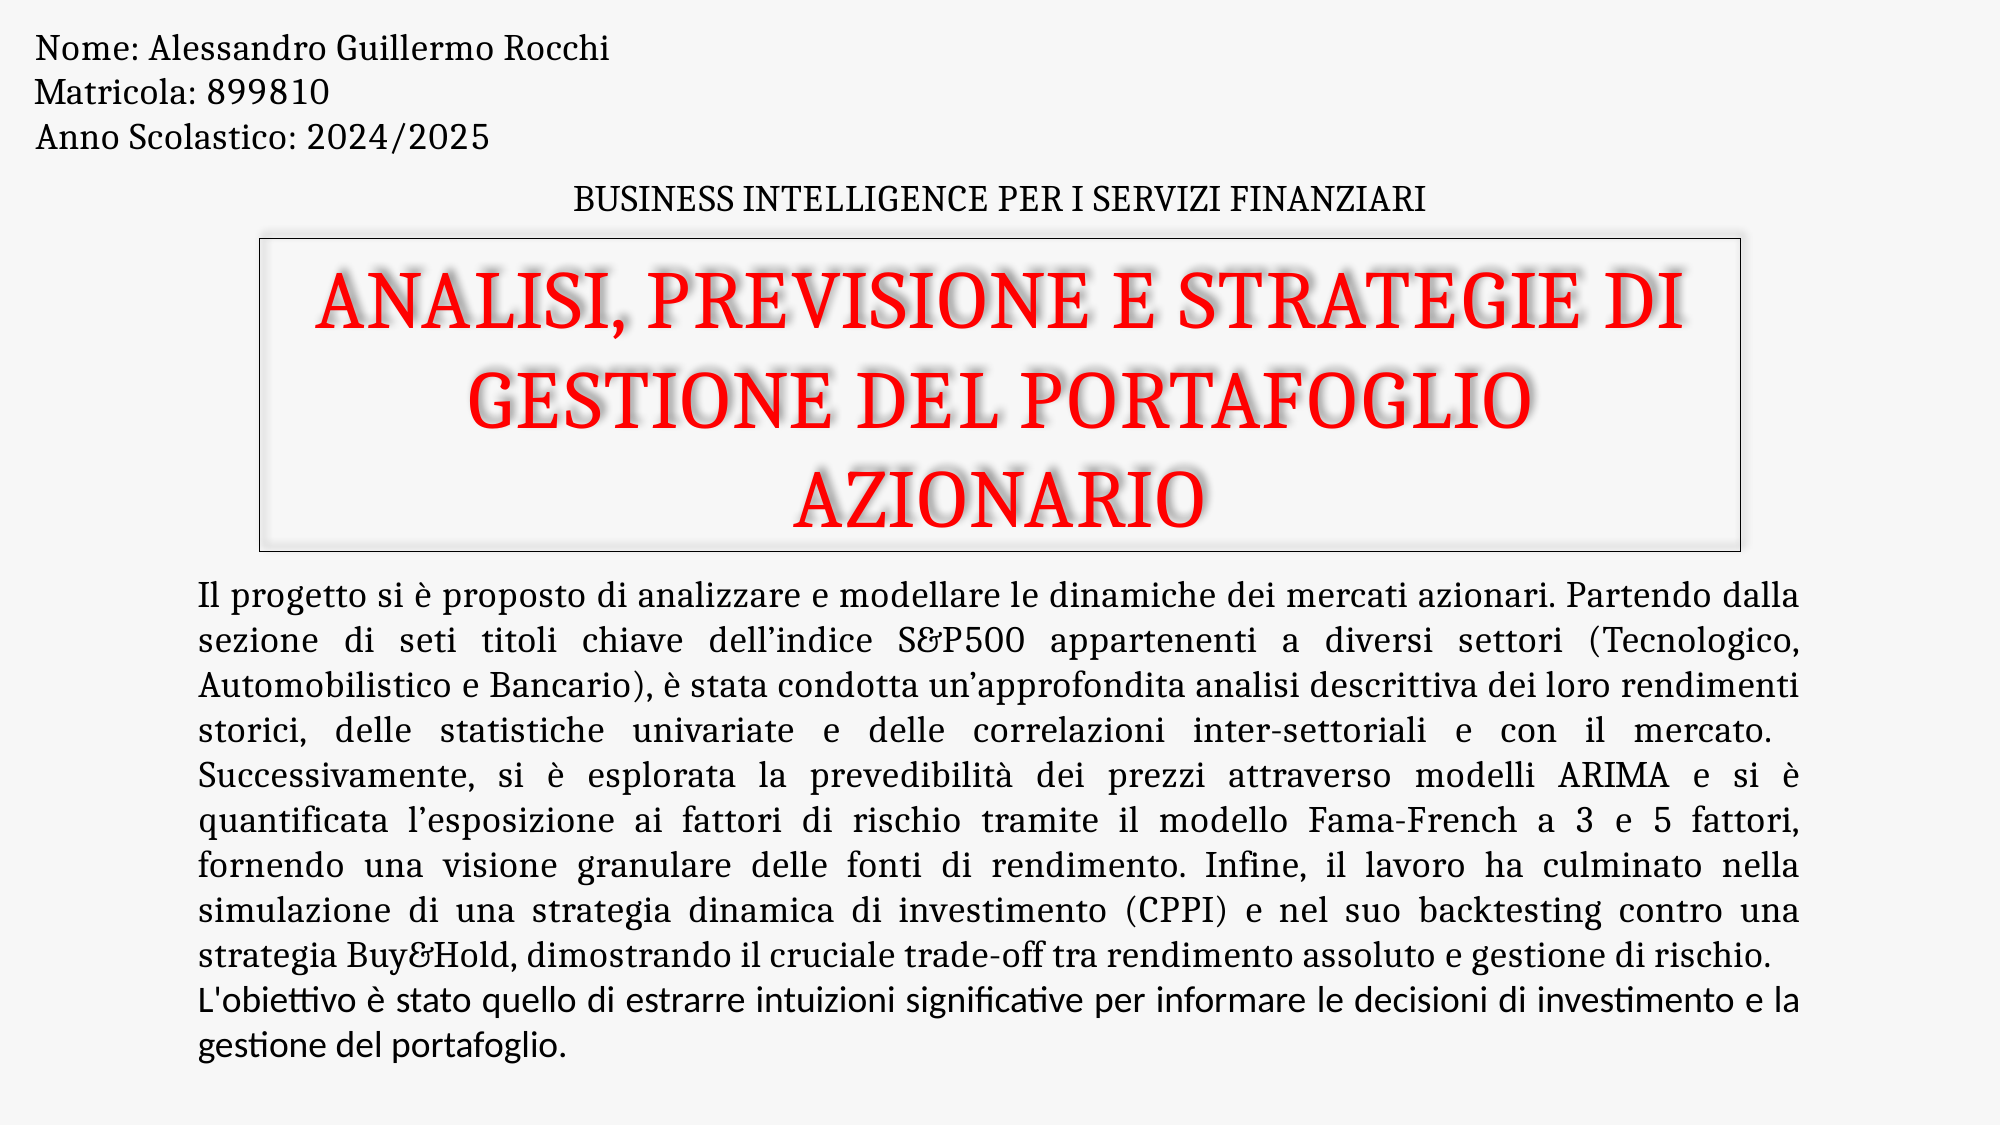

Nome: Alessandro Guillermo Rocchi
Matricola: 899810
Anno Scolastico: 2024/2025
BUSINESS INTELLIGENCE PER I SERVIZI FINANZIARI
# ANALISI, PREVISIONE E STRATEGIE DI GESTIONE DEL PORTAFOGLIO AZIONARIO
Il progetto si è proposto di analizzare e modellare le dinamiche dei mercati azionari. Partendo dalla sezione di seti titoli chiave dell’indice S&P500 appartenenti a diversi settori (Tecnologico, Automobilistico e Bancario), è stata condotta un’approfondita analisi descrittiva dei loro rendimenti storici, delle statistiche univariate e delle correlazioni inter-settoriali e con il mercato.  Successivamente, si è esplorata la prevedibilità dei prezzi attraverso modelli ARIMA e si è quantificata l’esposizione ai fattori di rischio tramite il modello Fama-French a 3 e 5 fattori, fornendo una visione granulare delle fonti di rendimento. Infine, il lavoro ha culminato nella simulazione di una strategia dinamica di investimento (CPPI) e nel suo backtesting contro una strategia Buy&Hold, dimostrando il cruciale trade-off tra rendimento assoluto e gestione di rischio.
L'obiettivo è stato quello di estrarre intuizioni significative per informare le decisioni di investimento e la gestione del portafoglio.